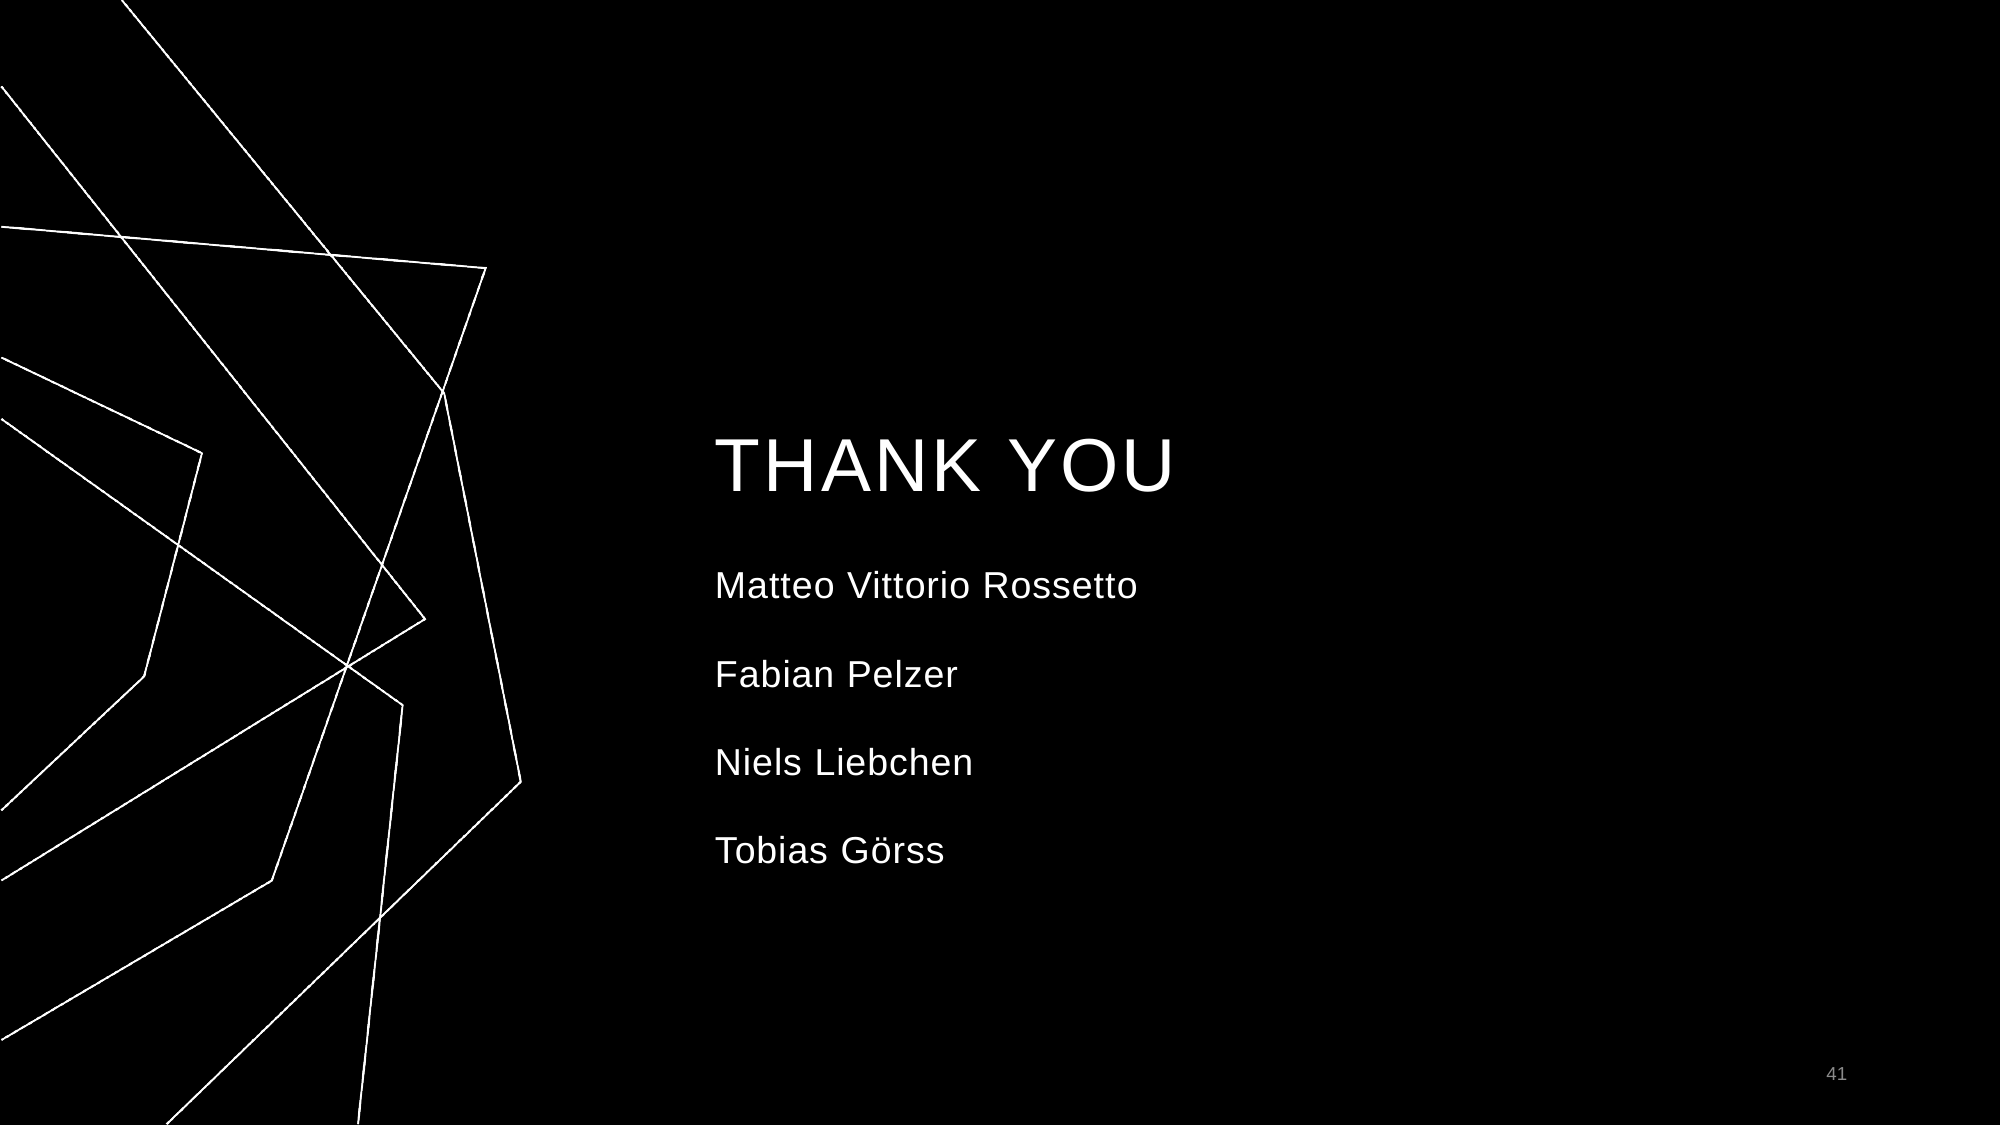

# THANK YOU
Matteo Vittorio Rossetto
Fabian Pelzer
Niels Liebchen
Tobias Görss
41